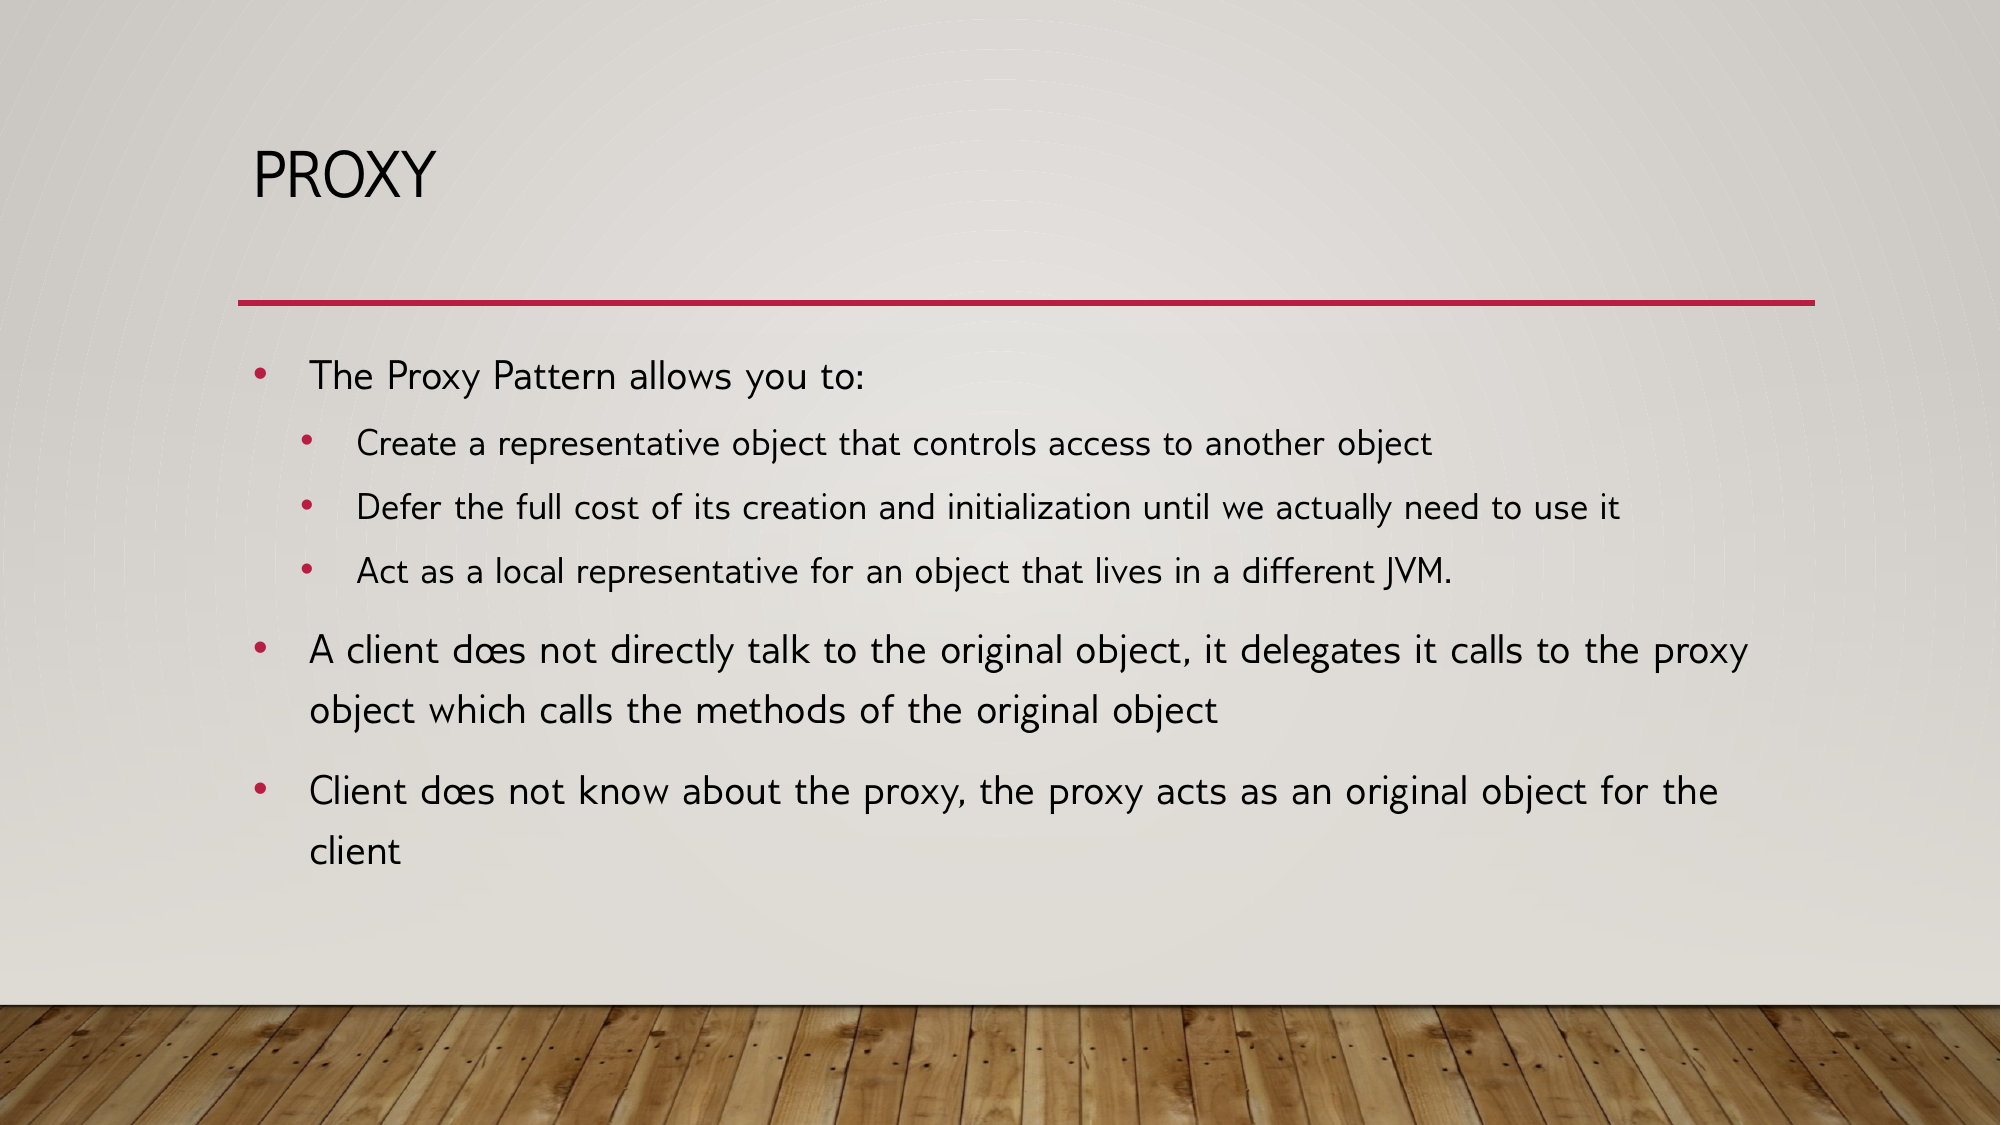

# Proxy
The Proxy Pattern allows you to:
Create a representative object that controls access to another object
Defer the full cost of its creation and initialization until we actually need to use it
Act as a local representative for an object that lives in a different JVM.
A client does not directly talk to the original object, it delegates it calls to the proxy object which calls the methods of the original object
Client does not know about the proxy, the proxy acts as an original object for the client